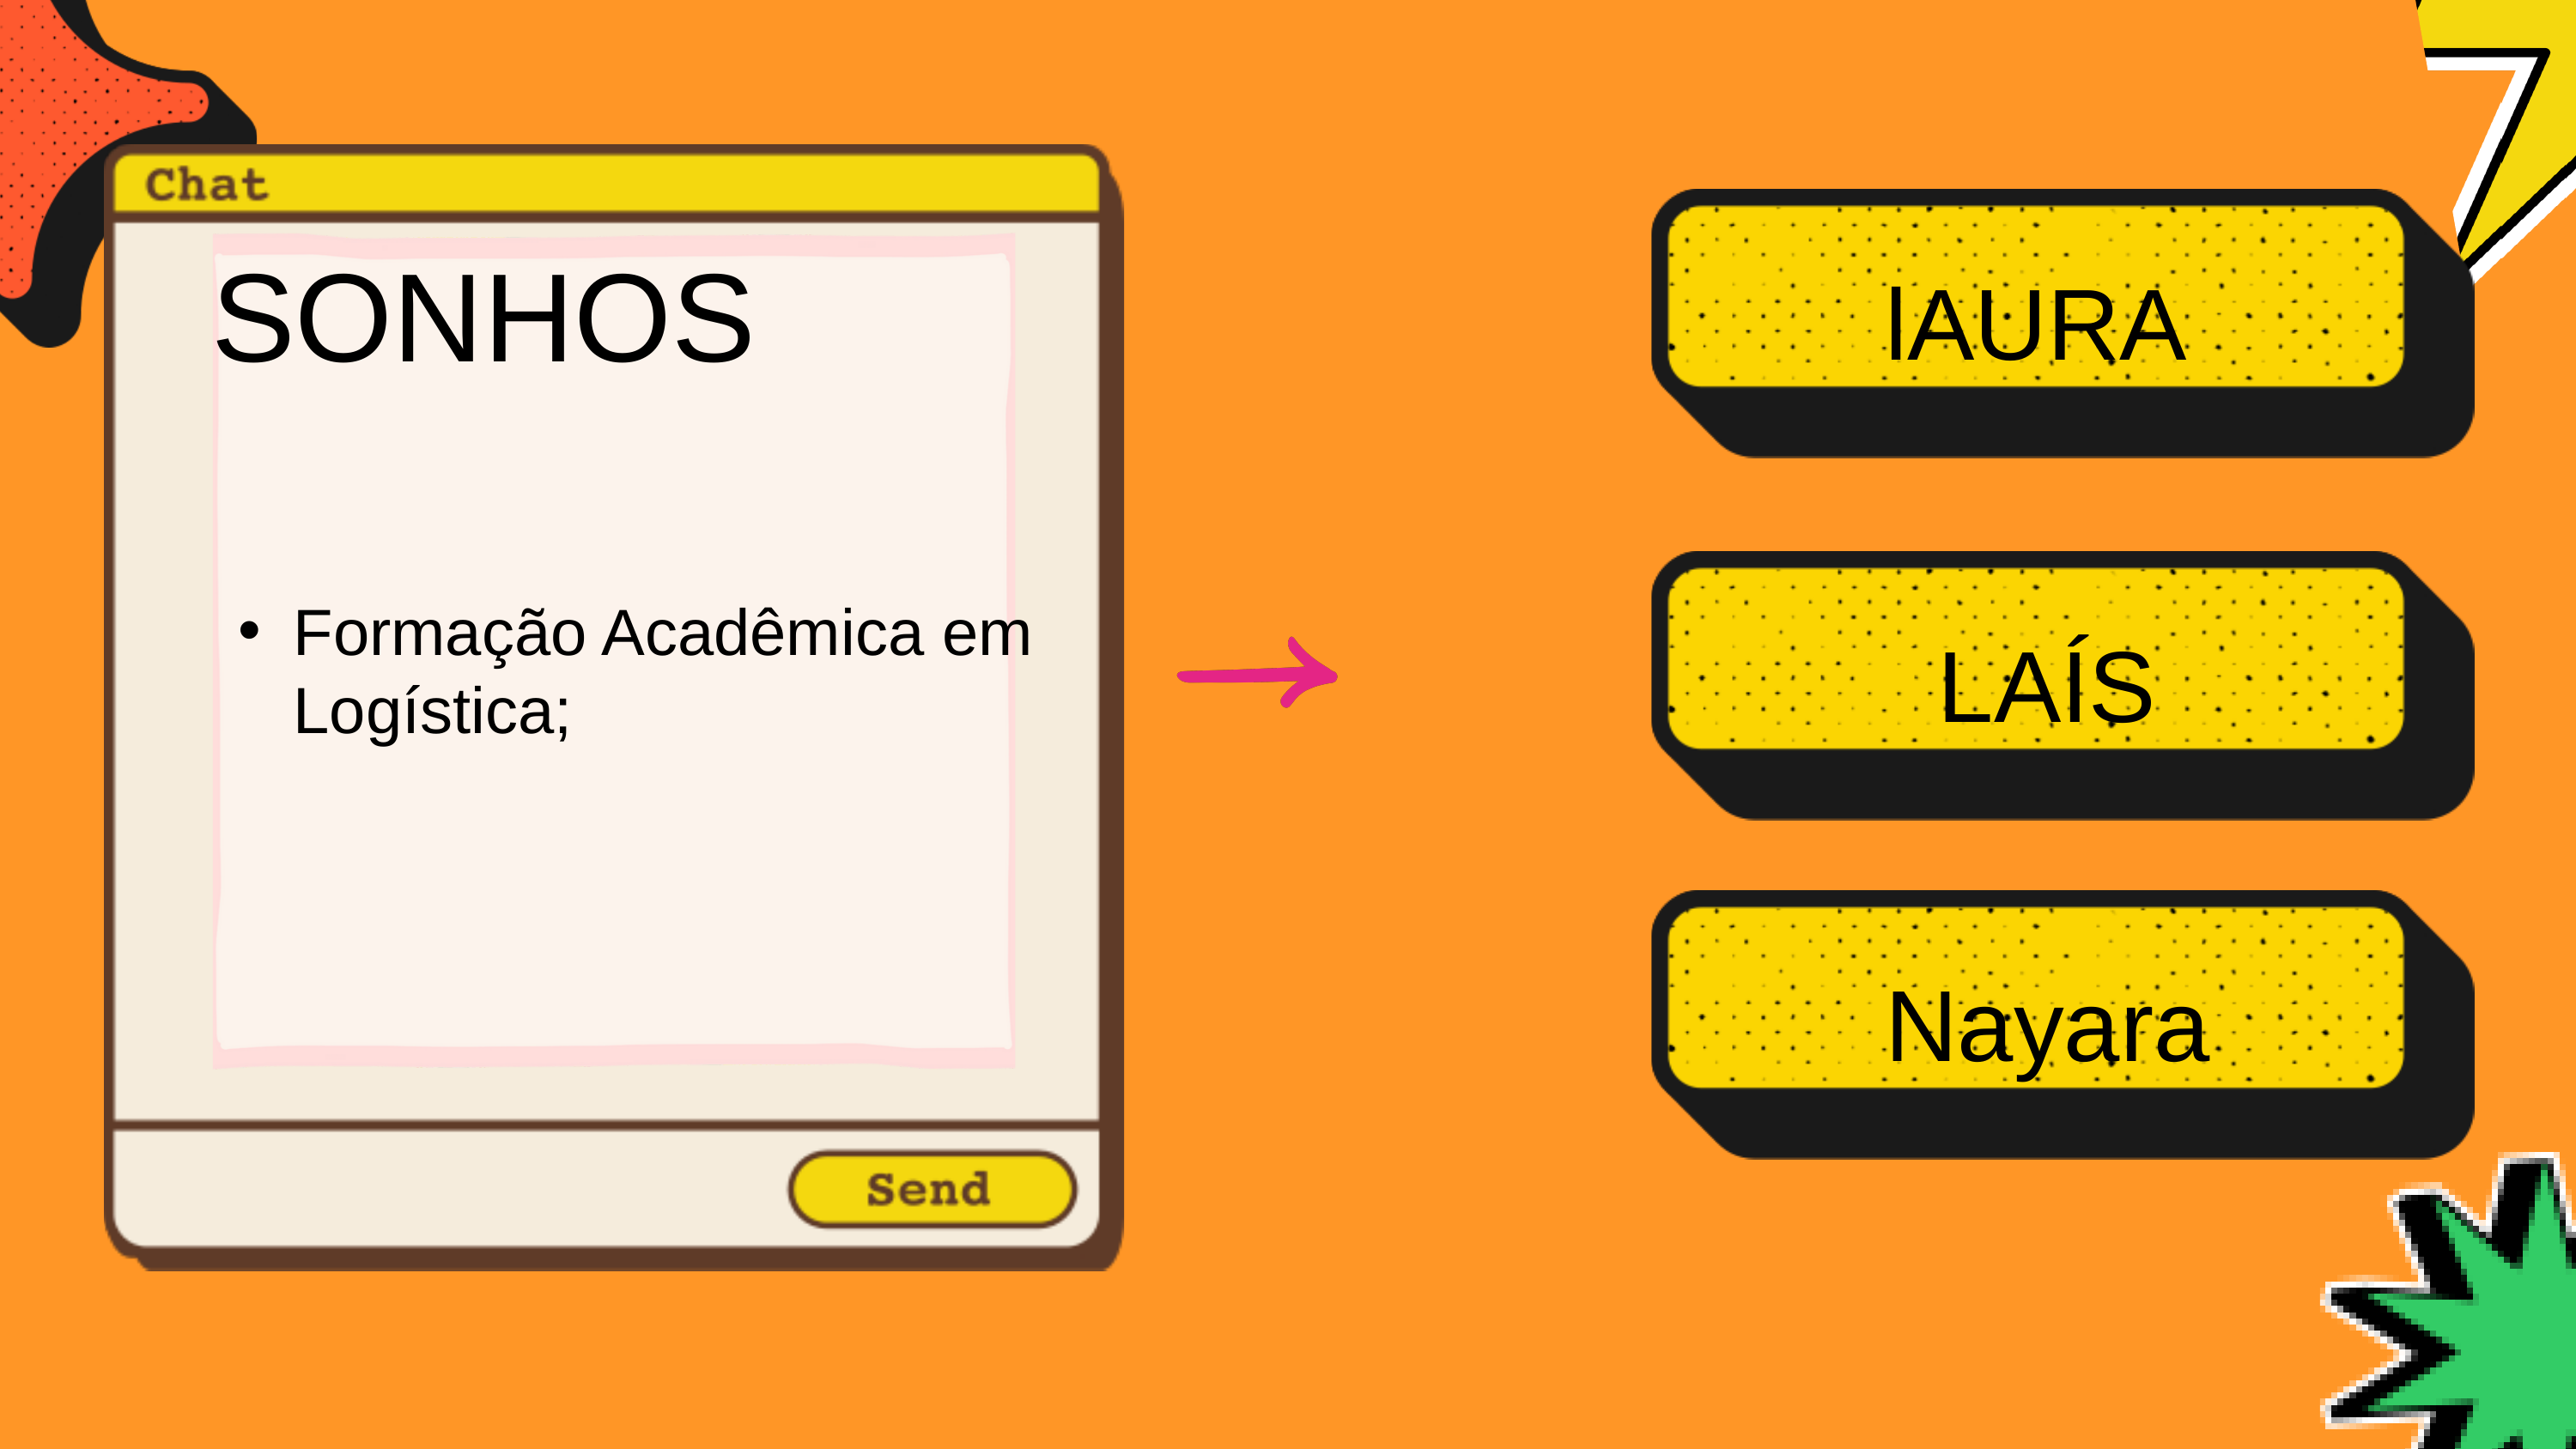

SONHOS
lAURA

Formação Acadêmica em Logística;

LAÍS

Nayara